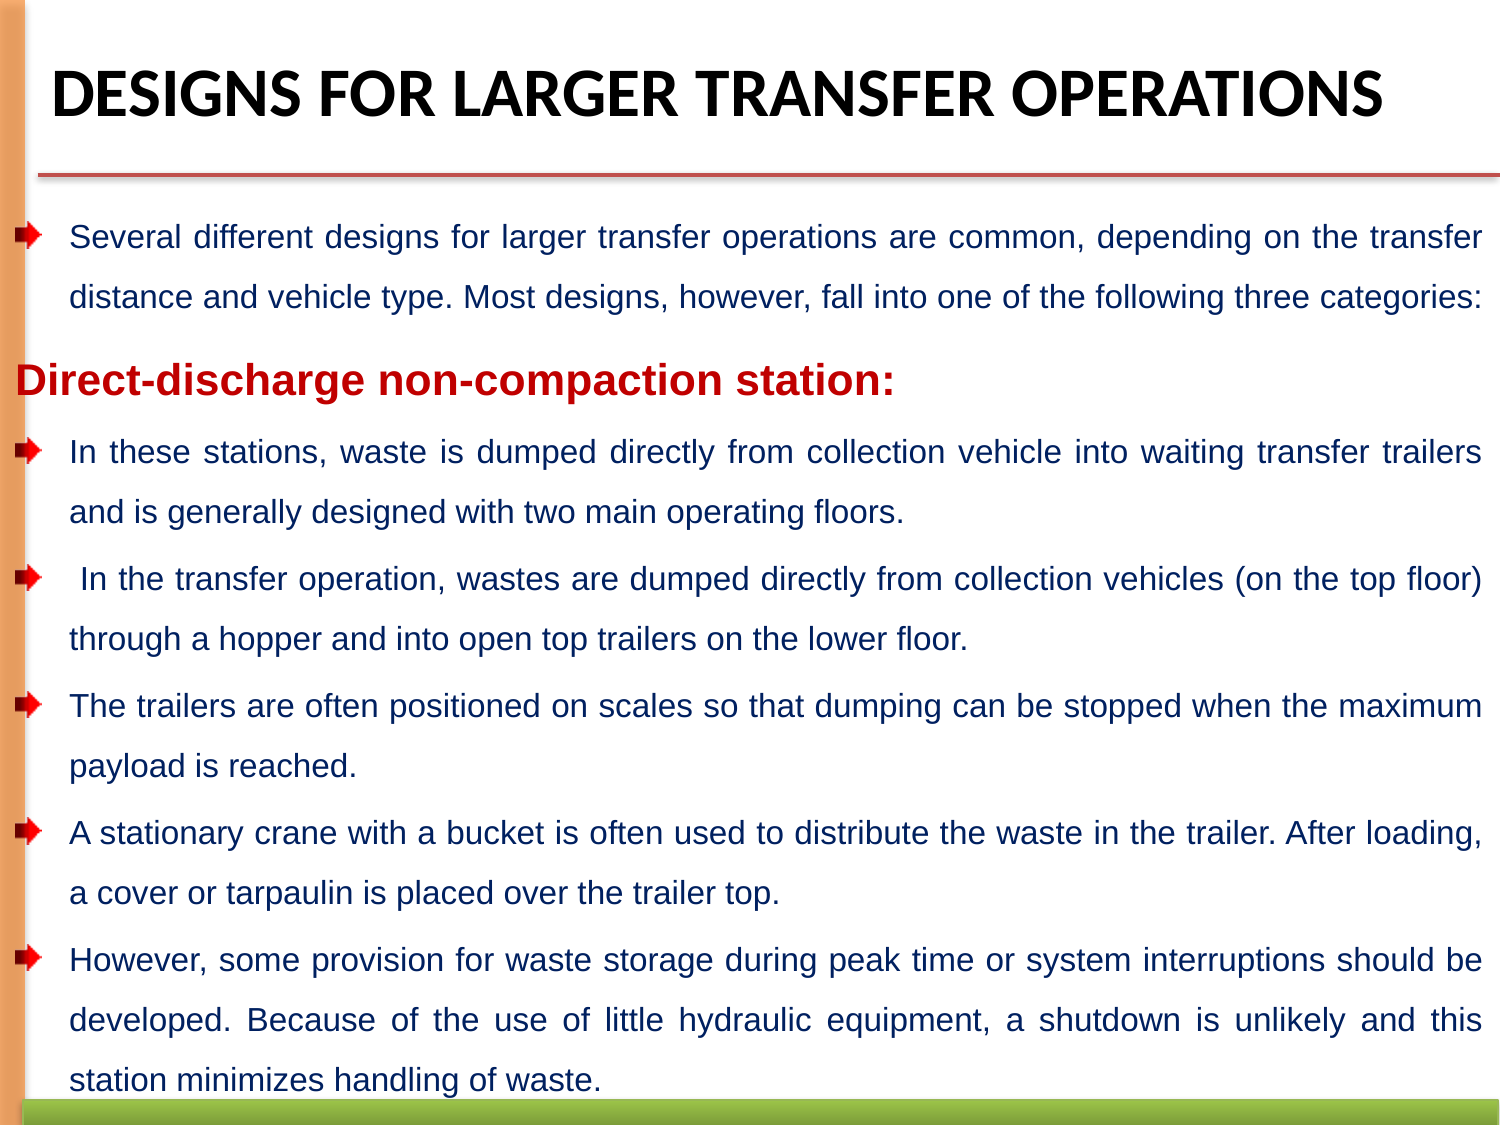

# DESIGNS FOR LARGER TRANSFER OPERATIONS
Several different designs for larger transfer operations are common, depending on the transfer distance and vehicle type. Most designs, however, fall into one of the following three categories:
Direct-discharge non-compaction station:
In these stations, waste is dumped directly from collection vehicle into waiting transfer trailers and is generally designed with two main operating floors.
 In the transfer operation, wastes are dumped directly from collection vehicles (on the top floor) through a hopper and into open top trailers on the lower floor.
The trailers are often positioned on scales so that dumping can be stopped when the maximum payload is reached.
A stationary crane with a bucket is often used to distribute the waste in the trailer. After loading, a cover or tarpaulin is placed over the trailer top.
However, some provision for waste storage during peak time or system interruptions should be developed. Because of the use of little hydraulic equipment, a shutdown is unlikely and this station minimizes handling of waste.